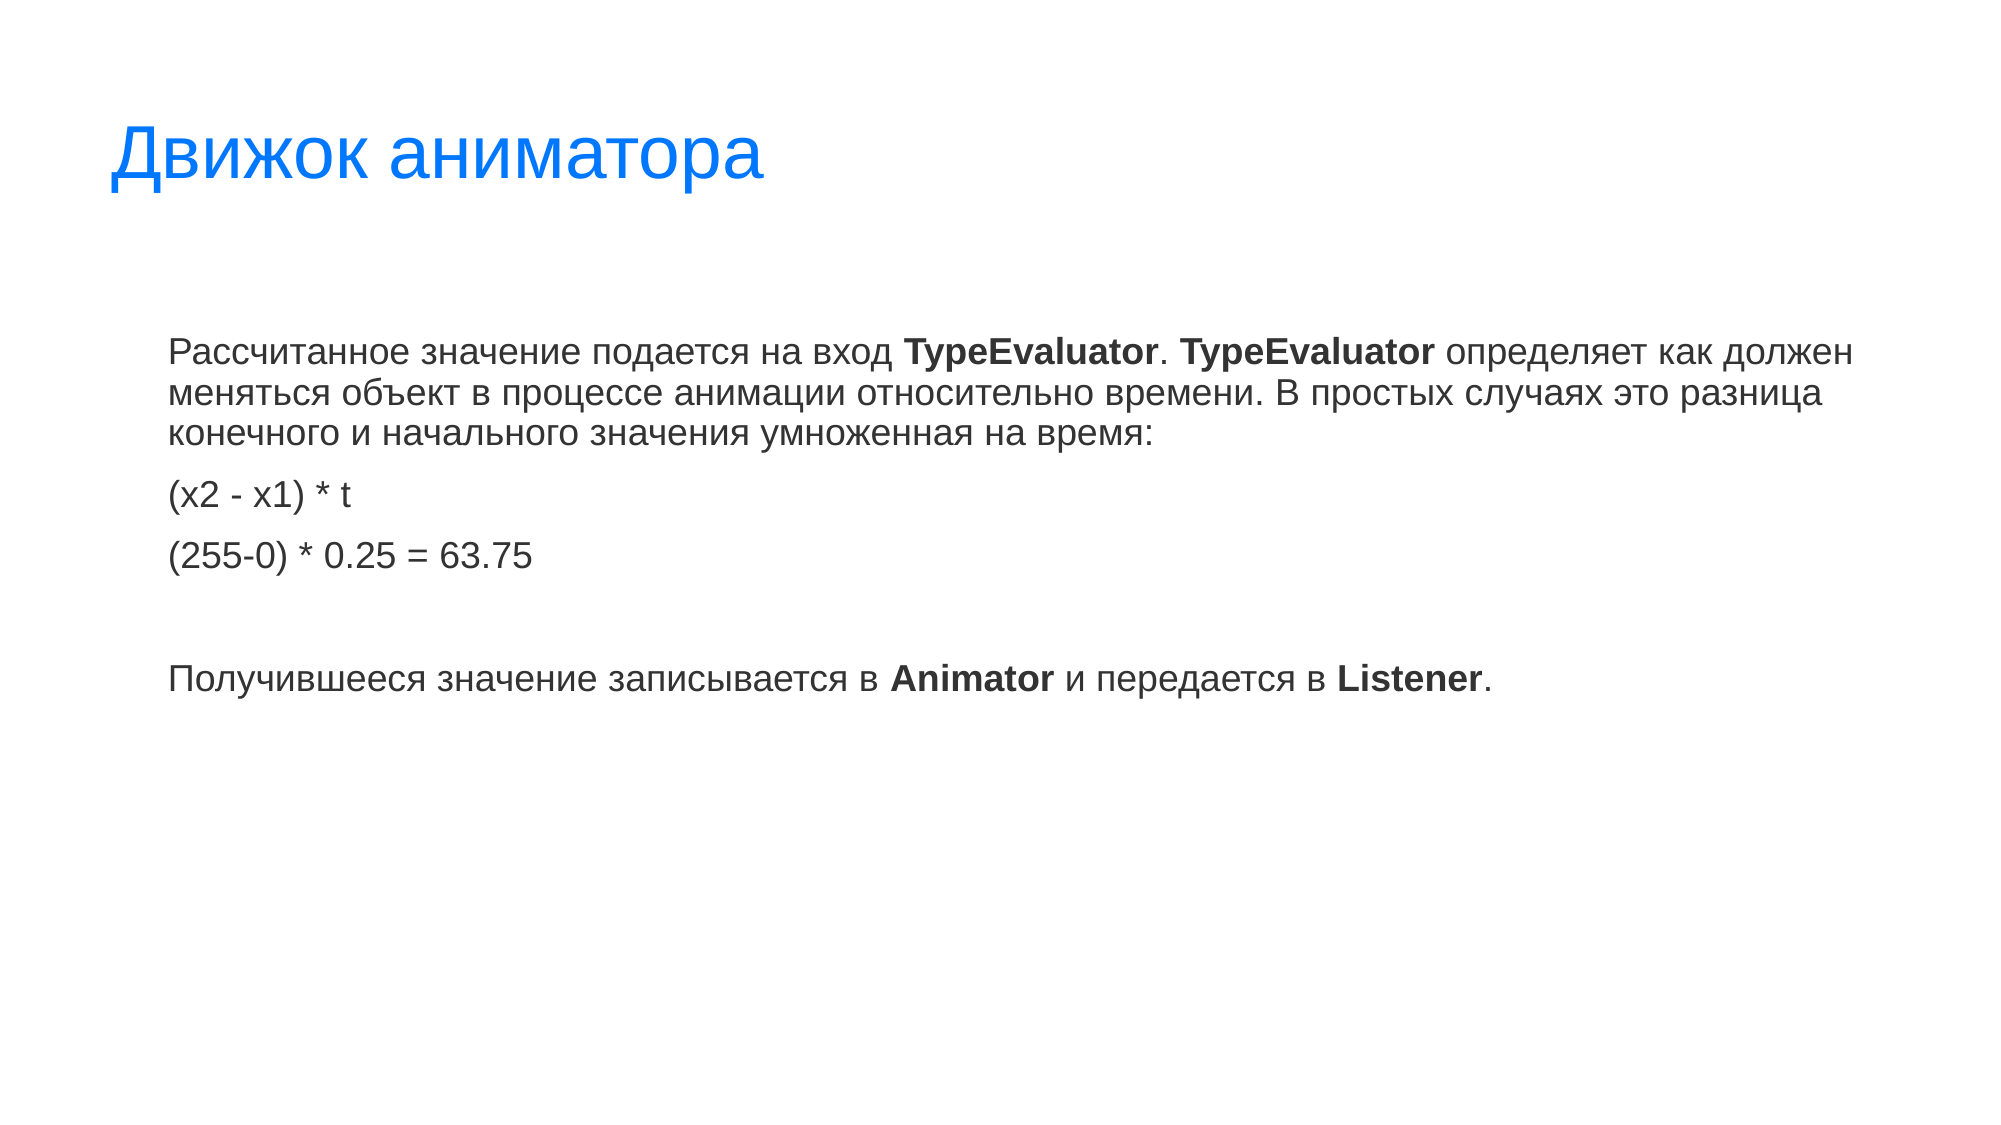

# Движок аниматора
Рассчитанное значение подается на вход TypeEvaluator. TypeEvaluator определяет как должен меняться объект в процессе анимации относительно времени. В простых случаях это разница конечного и начального значения умноженная на время:
(x2 - x1) * t
(255-0) * 0.25 = 63.75

Получившееся значение записывается в Animator и передается в Listener.